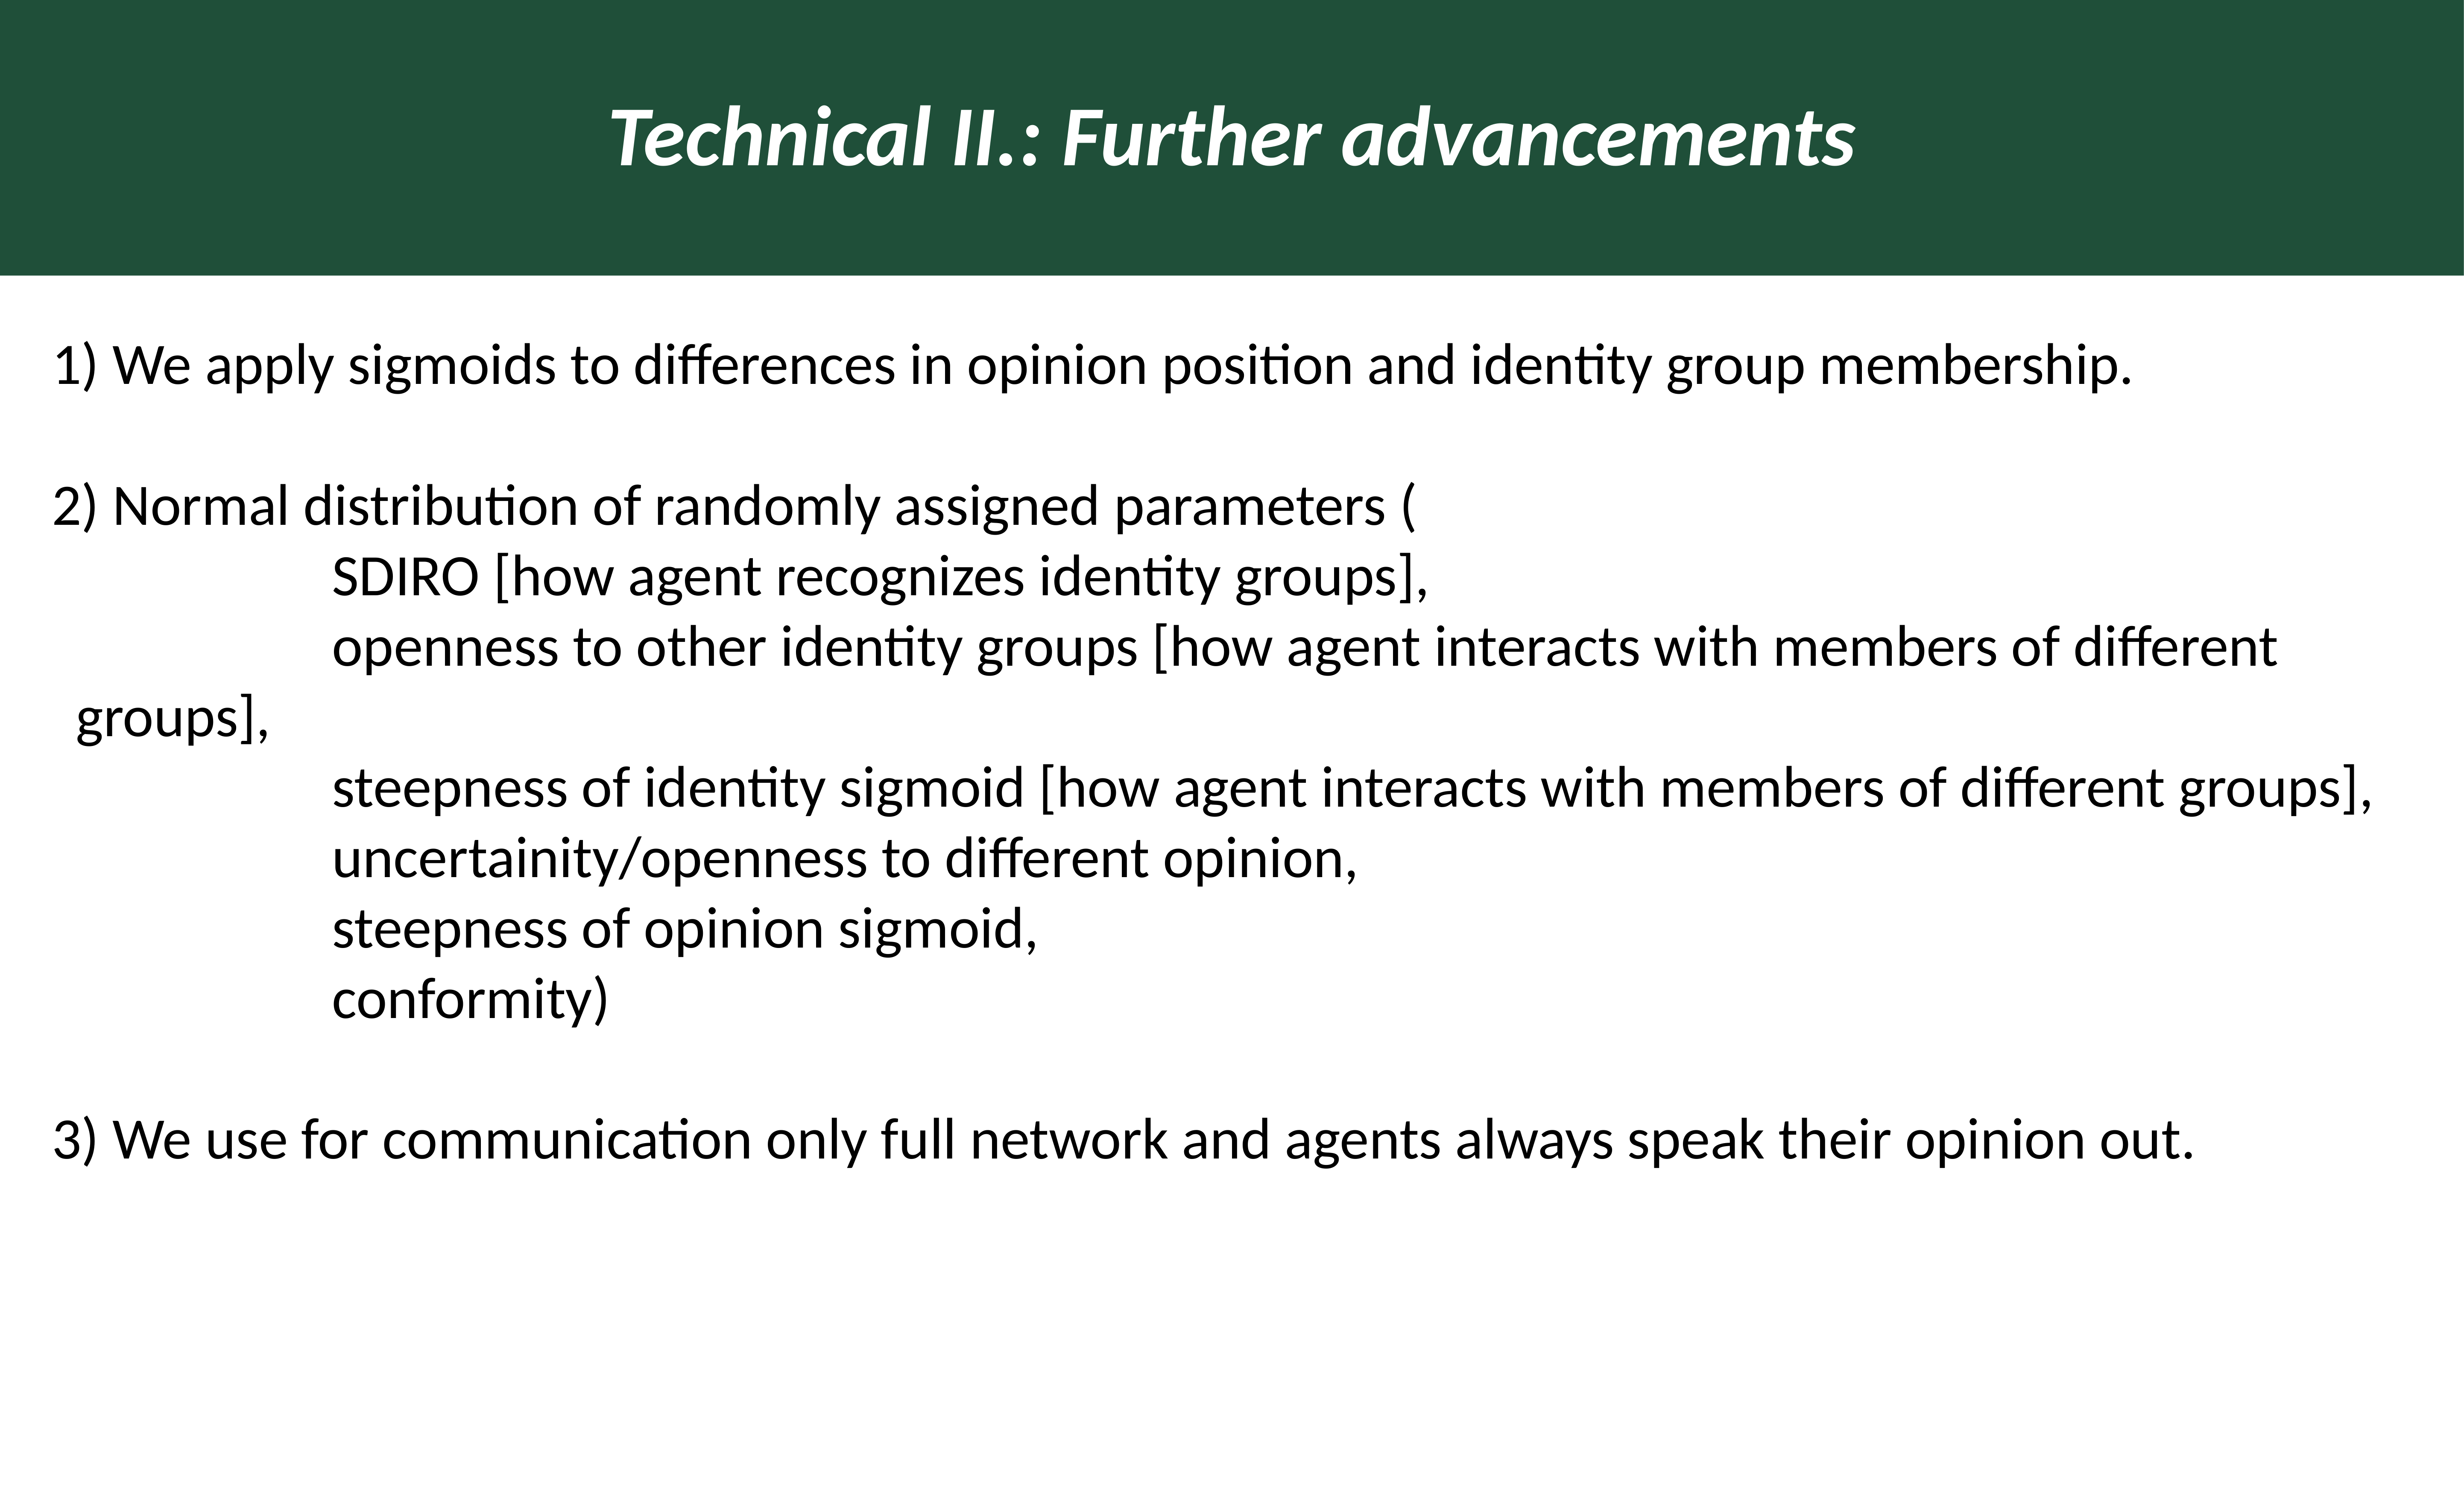

Technical II.: Further advancements
 We apply sigmoids to differences in opinion position and identity group membership.

 Normal distribution of randomly assigned parameters (
				SDIRO [how agent recognizes identity groups],
				openness to other identity groups [how agent interacts with members of different groups],
				steepness of identity sigmoid [how agent interacts with members of different groups],
				uncertainity/openness to different opinion,
				steepness of opinion sigmoid,
				conformity)

 We use for communication only full network and agents always speak their opinion out.